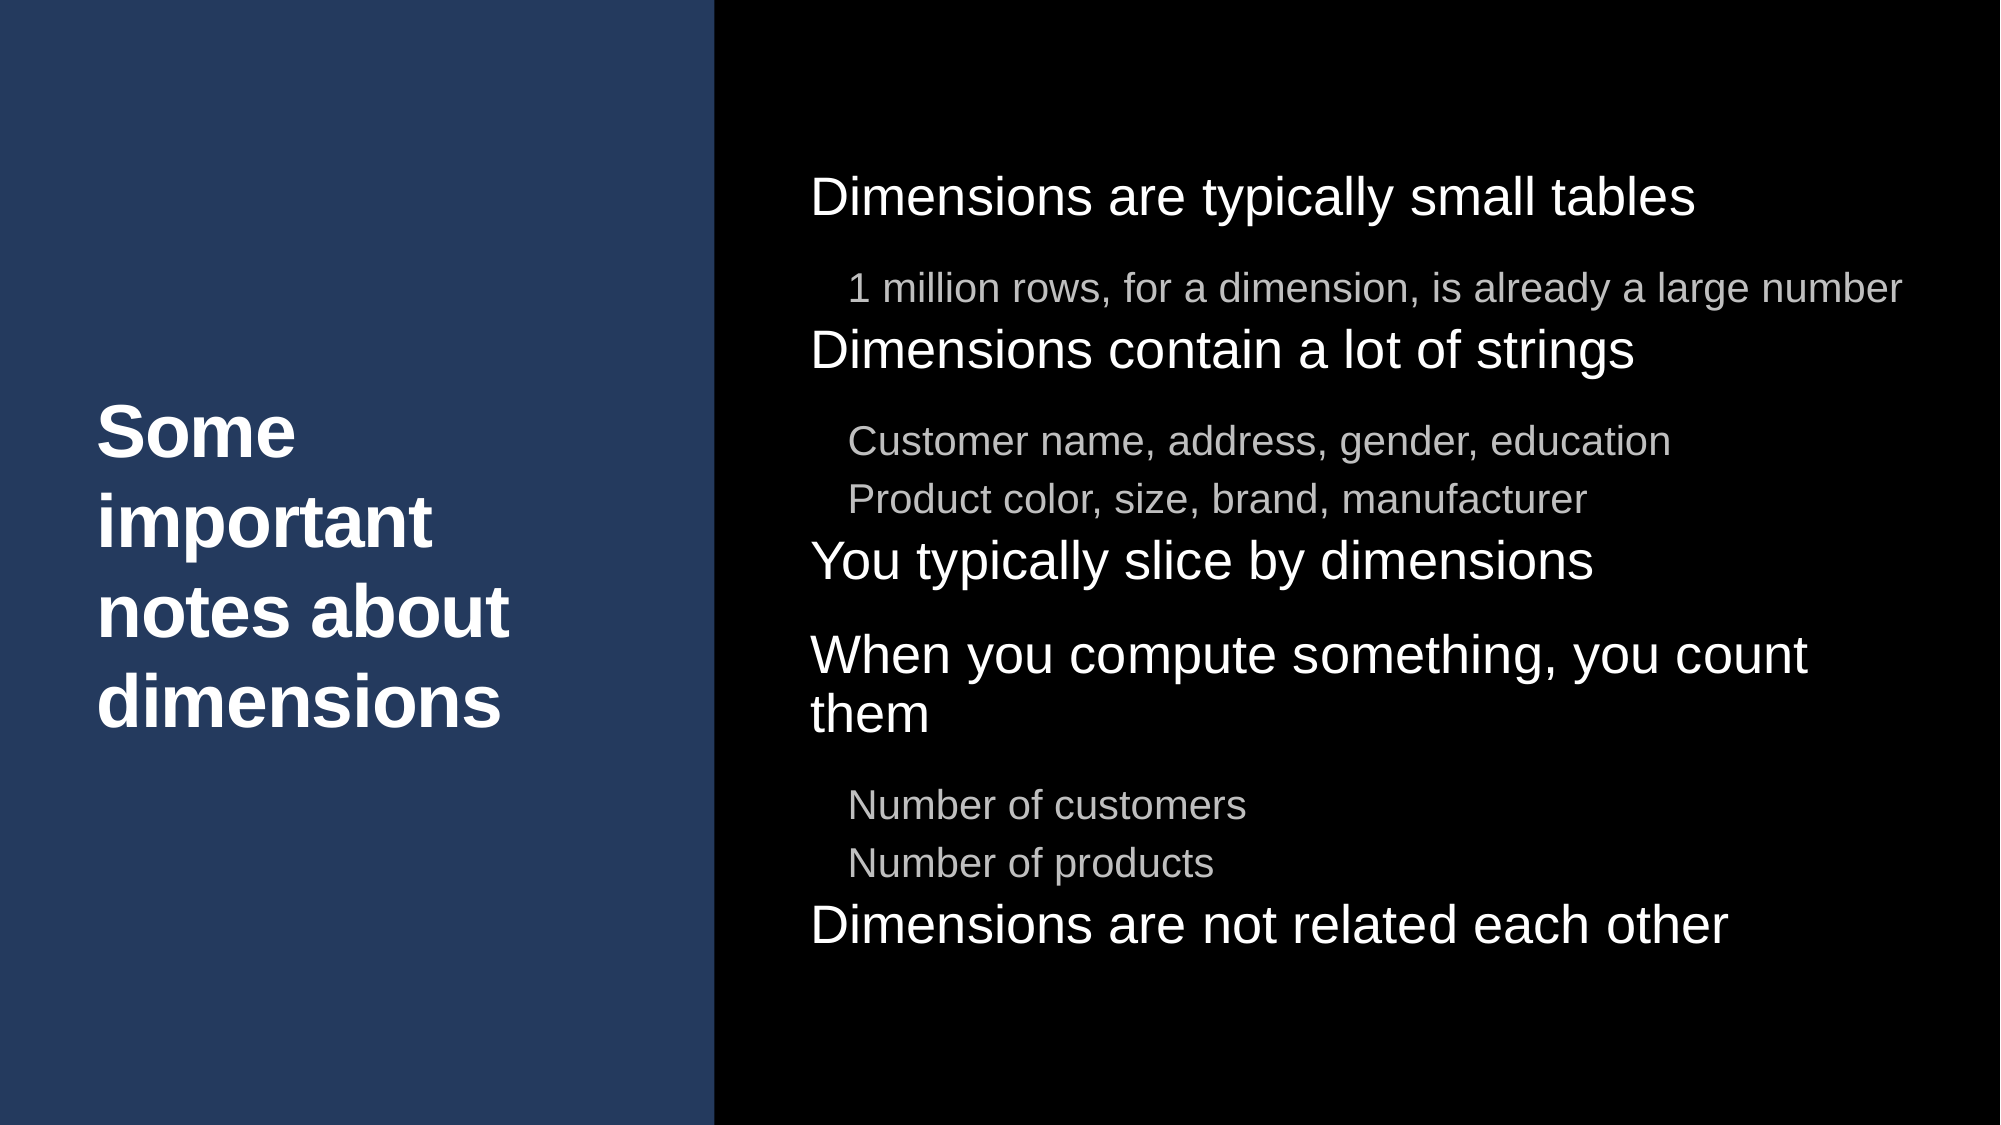

# Some important notes about dimensions
Dimensions are typically small tables
1 million rows, for a dimension, is already a large number
Dimensions contain a lot of strings
Customer name, address, gender, education
Product color, size, brand, manufacturer
You typically slice by dimensions
When you compute something, you count them
Number of customers
Number of products
Dimensions are not related each other